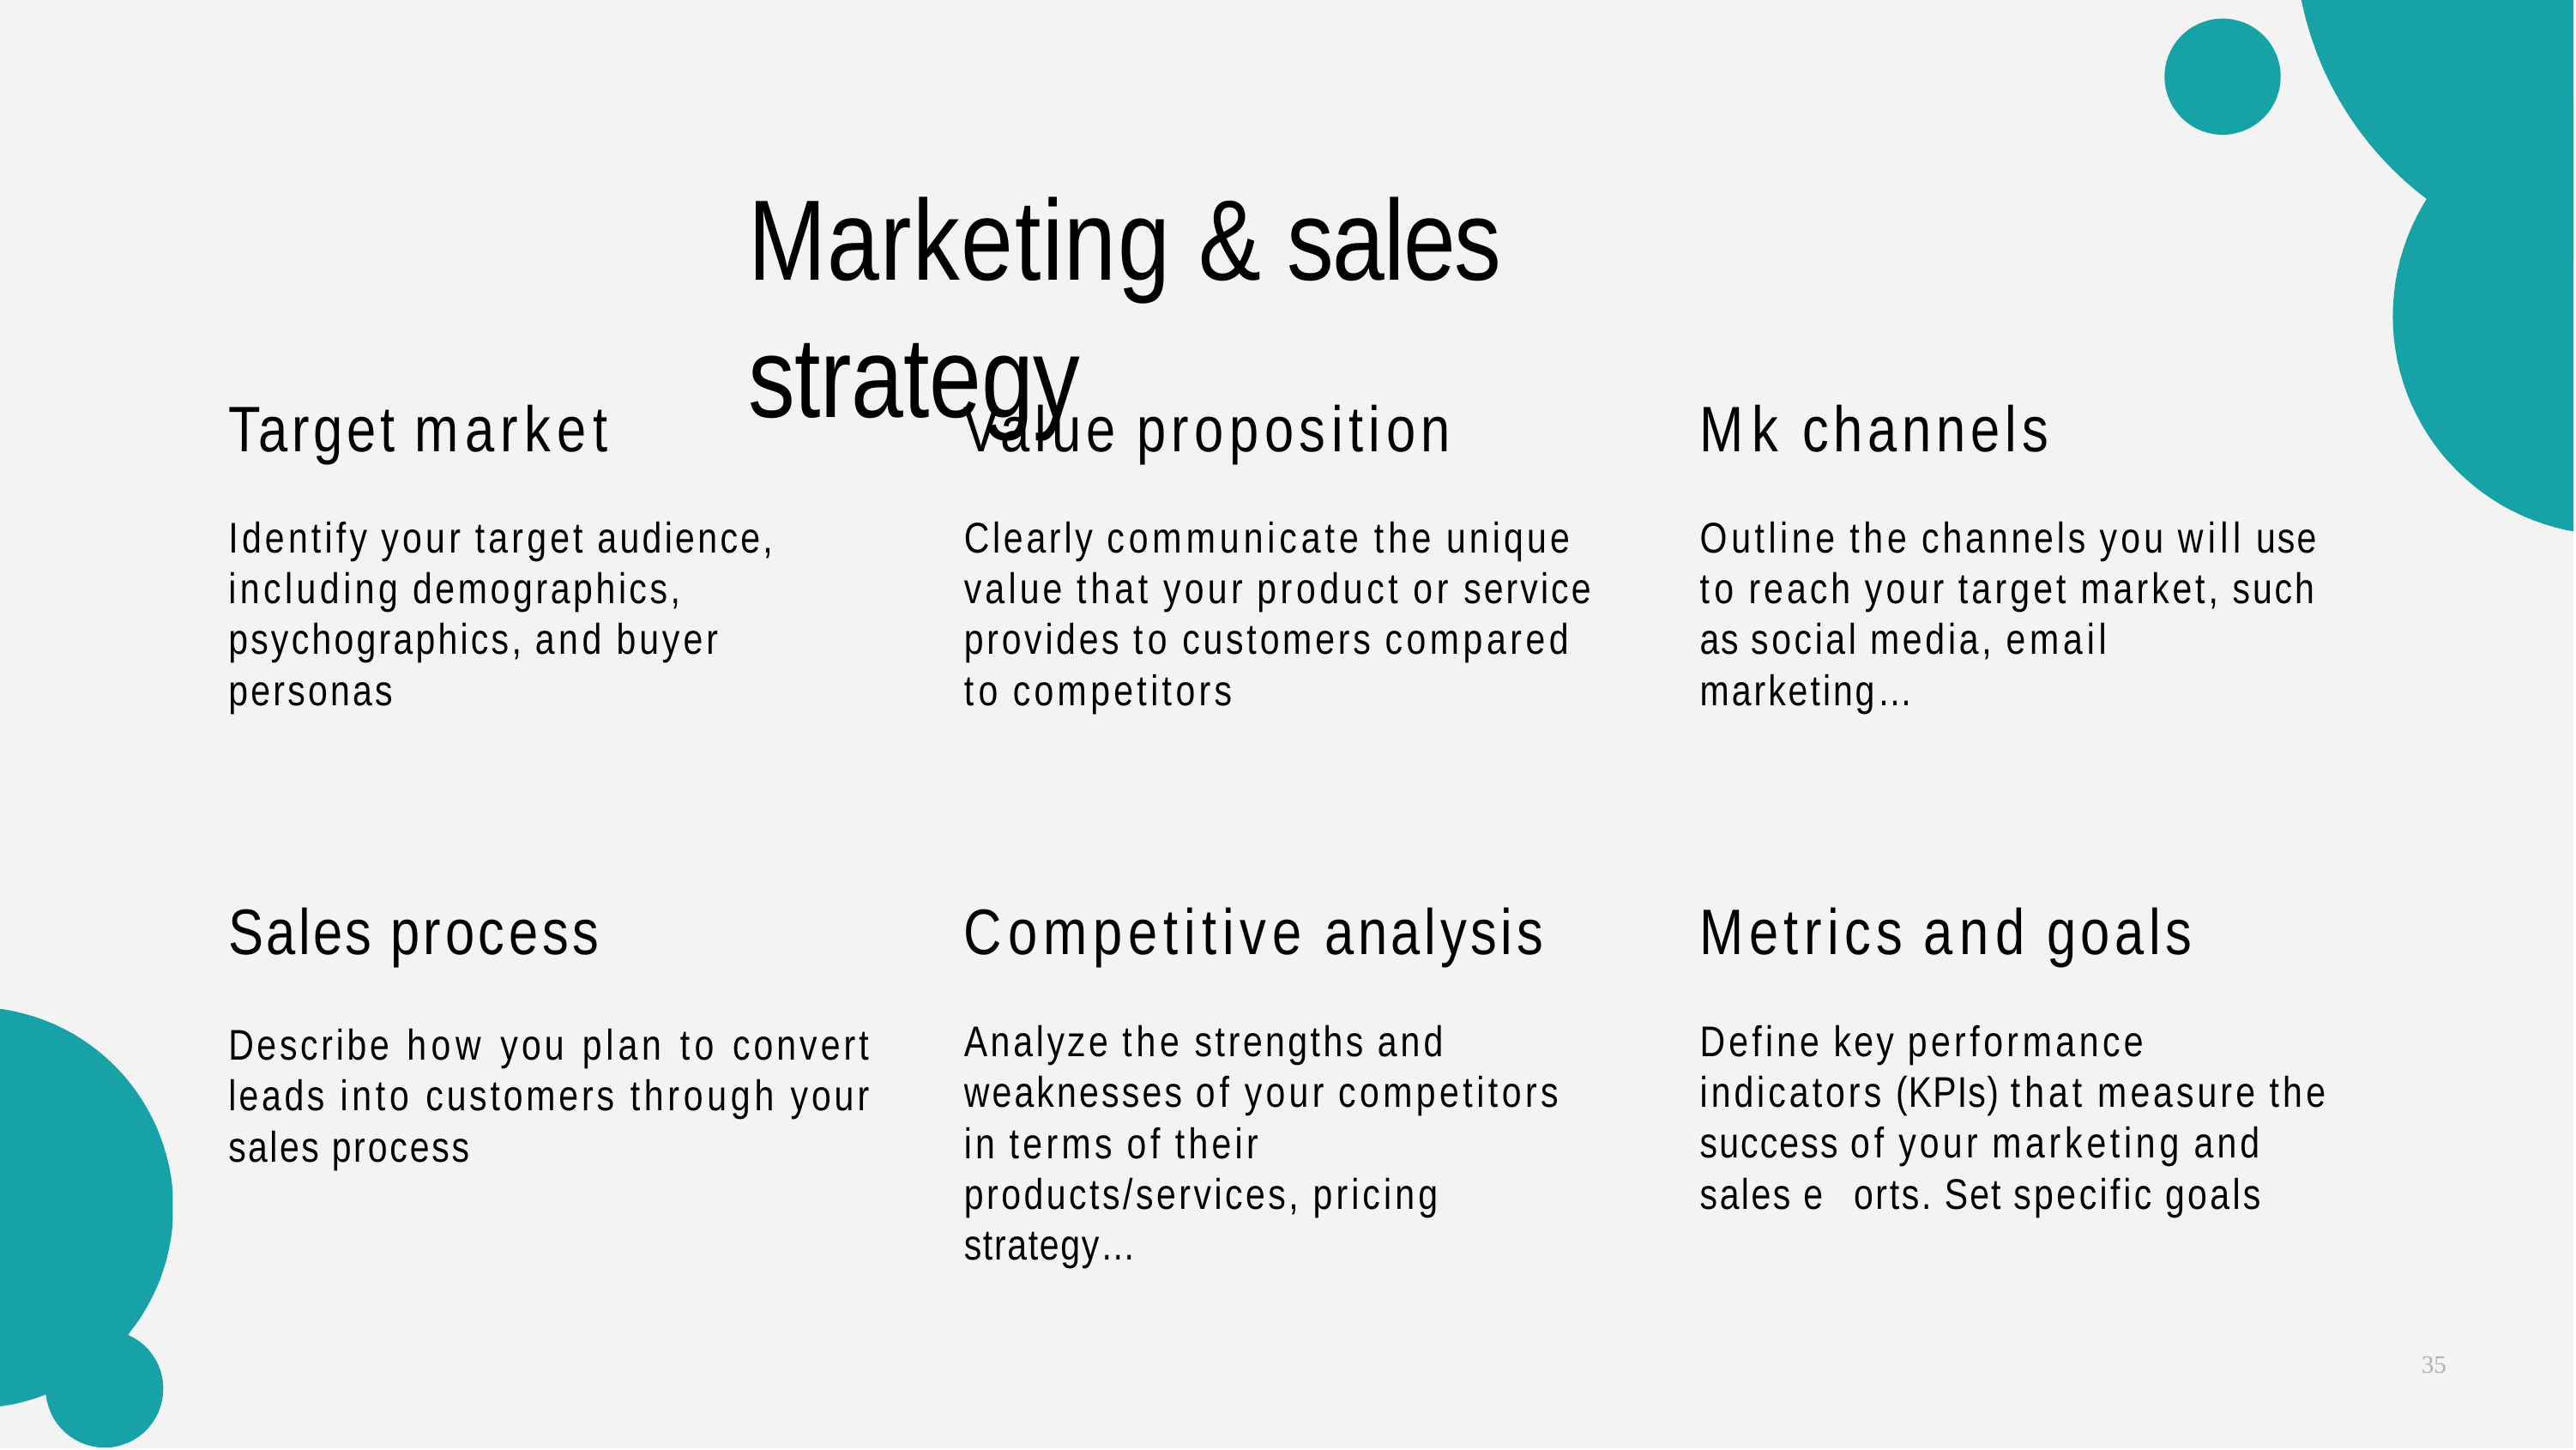

# Marketing & sales strategy
Target market
Identify your target audience, including demographics, psychographics, and buyer personas
Value proposition
Clearly communicate the unique value that your product or service provides to customers compared to competitors
Mk channels
Outline the channels you will use to reach your target market, such as social media, email marketing…
Sales process
Describe how you plan to convert leads into customers through your sales process
Competitive analysis
Analyze the strengths and weaknesses of your competitors in terms of their products/services, pricing strategy…
Metrics and goals
Define key performance indicators (KPIs) that measure the success of your marketing and sales e  orts. Set specific goals

35